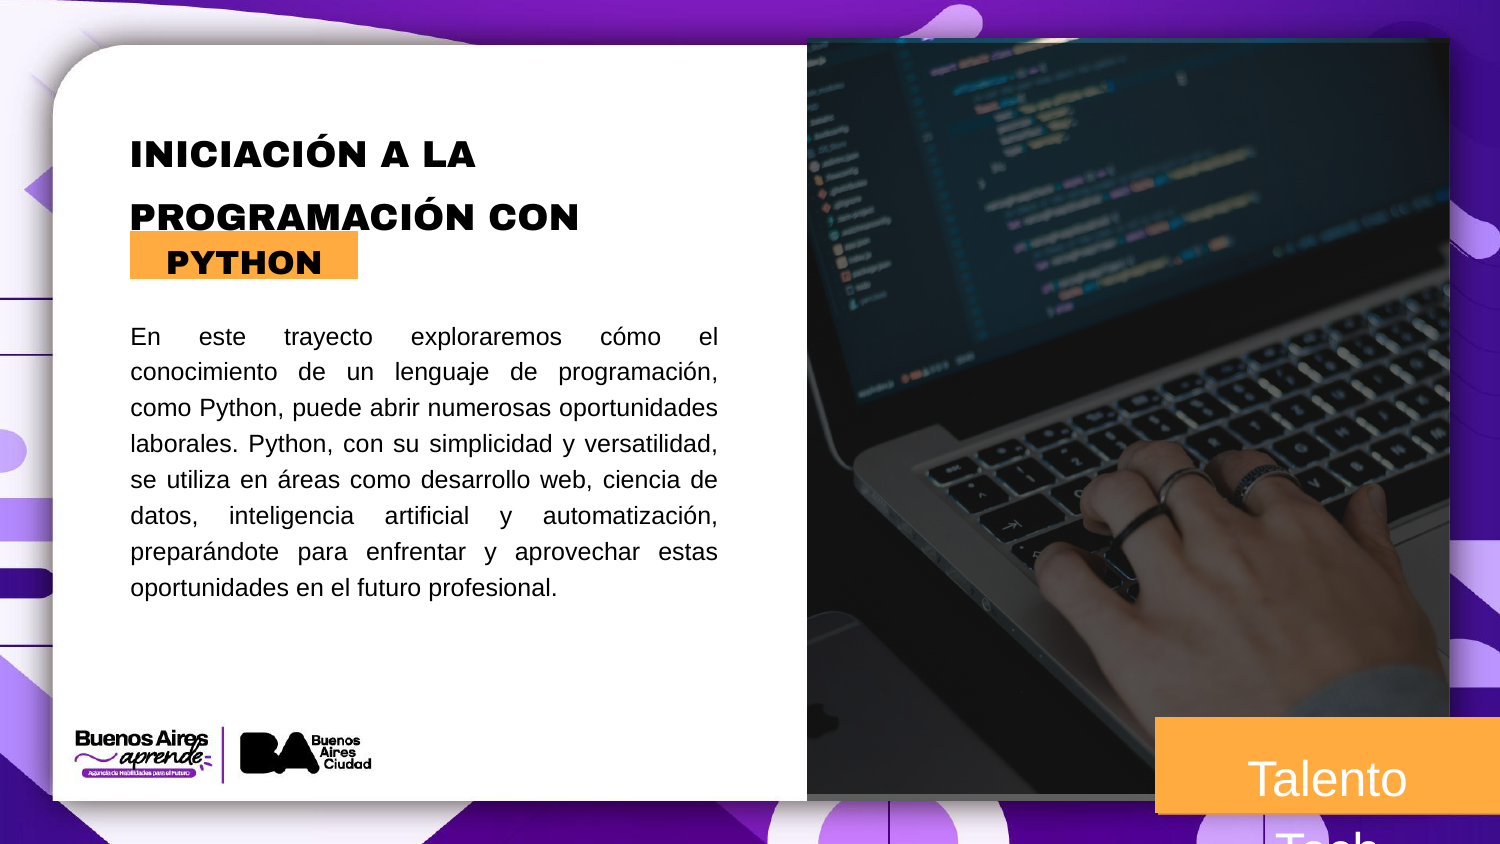

INICIACIÓN A LA PROGRAMACIÓN CON

PYTHON
En este trayecto exploraremos cómo el conocimiento de un lenguaje de programación, como Python, puede abrir numerosas oportunidades laborales. Python, con su simplicidad y versatilidad, se utiliza en áreas como desarrollo web, ciencia de datos, inteligencia artificial y automatización, preparándote para enfrentar y aprovechar estas oportunidades en el futuro profesional.

Talento Tech